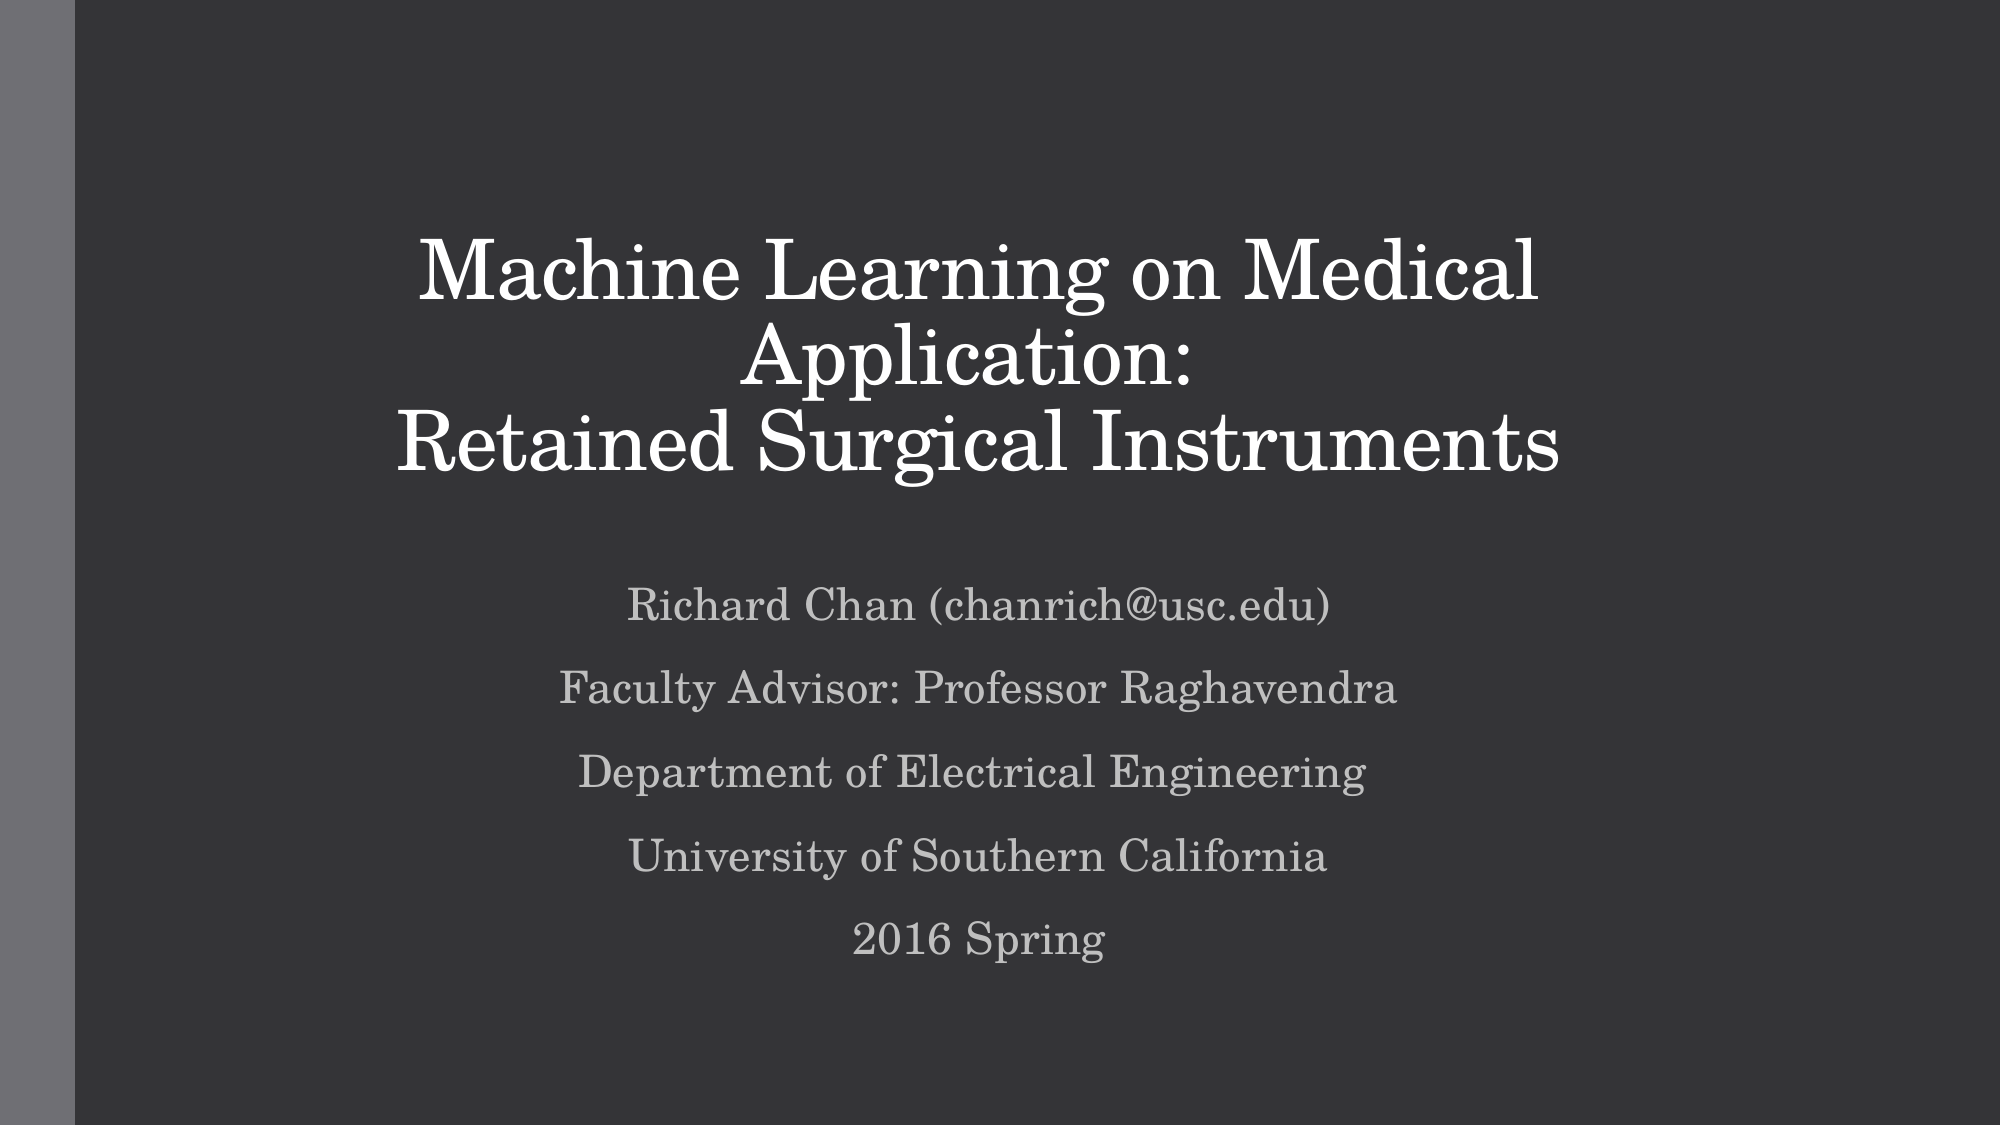

# Machine Learning on Medical Application: Retained Surgical Instruments
Richard Chan (chanrich@usc.edu)
Faculty Advisor: Professor Raghavendra
Department of Electrical Engineering
University of Southern California
2016 Spring